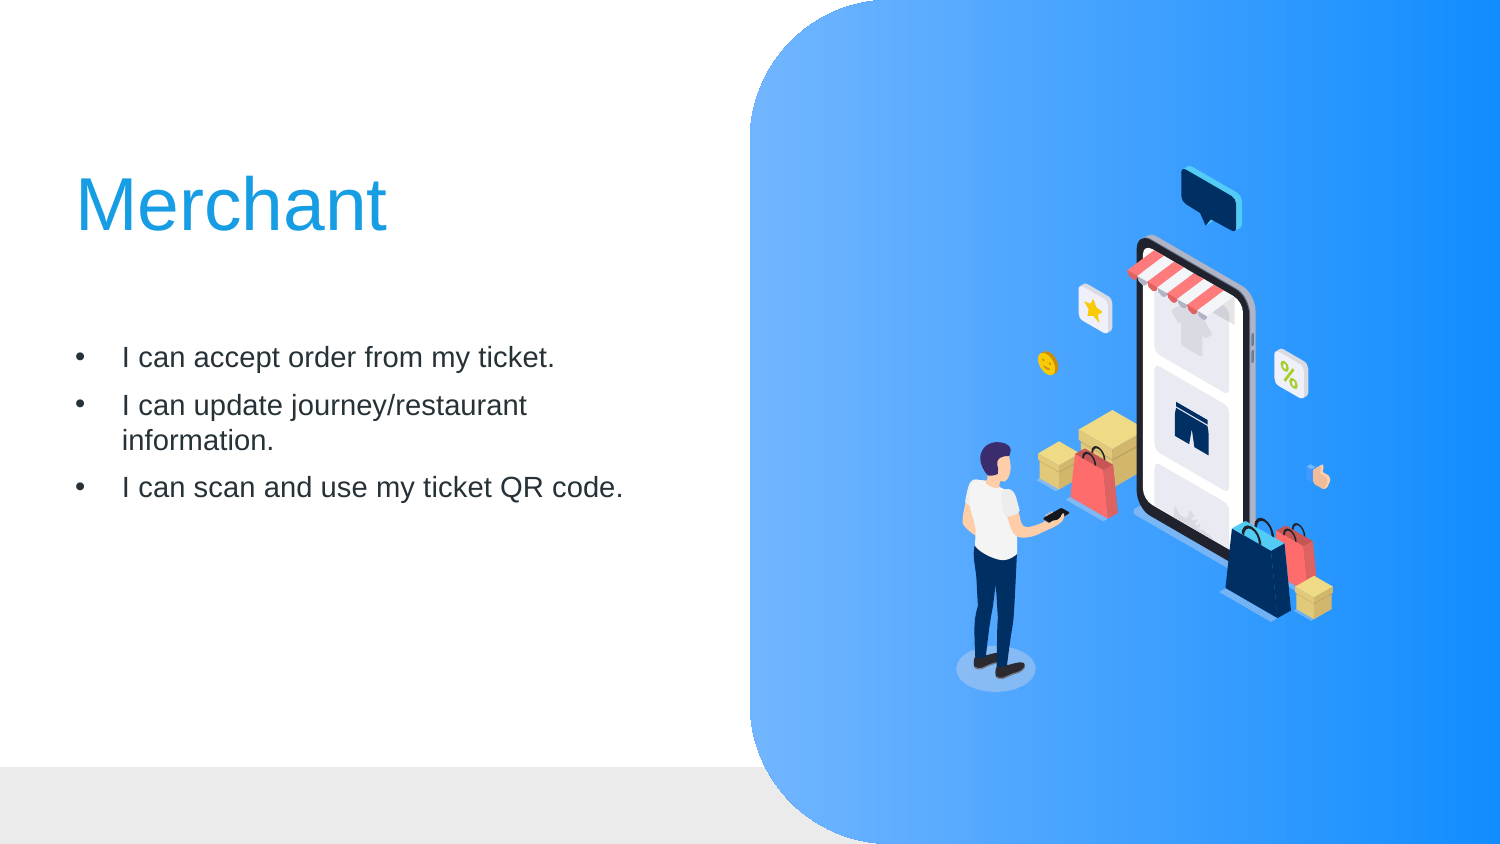

# Merchant

I can accept order from my ticket.
I can update journey/restaurant information.
I can scan and use my ticket QR code.